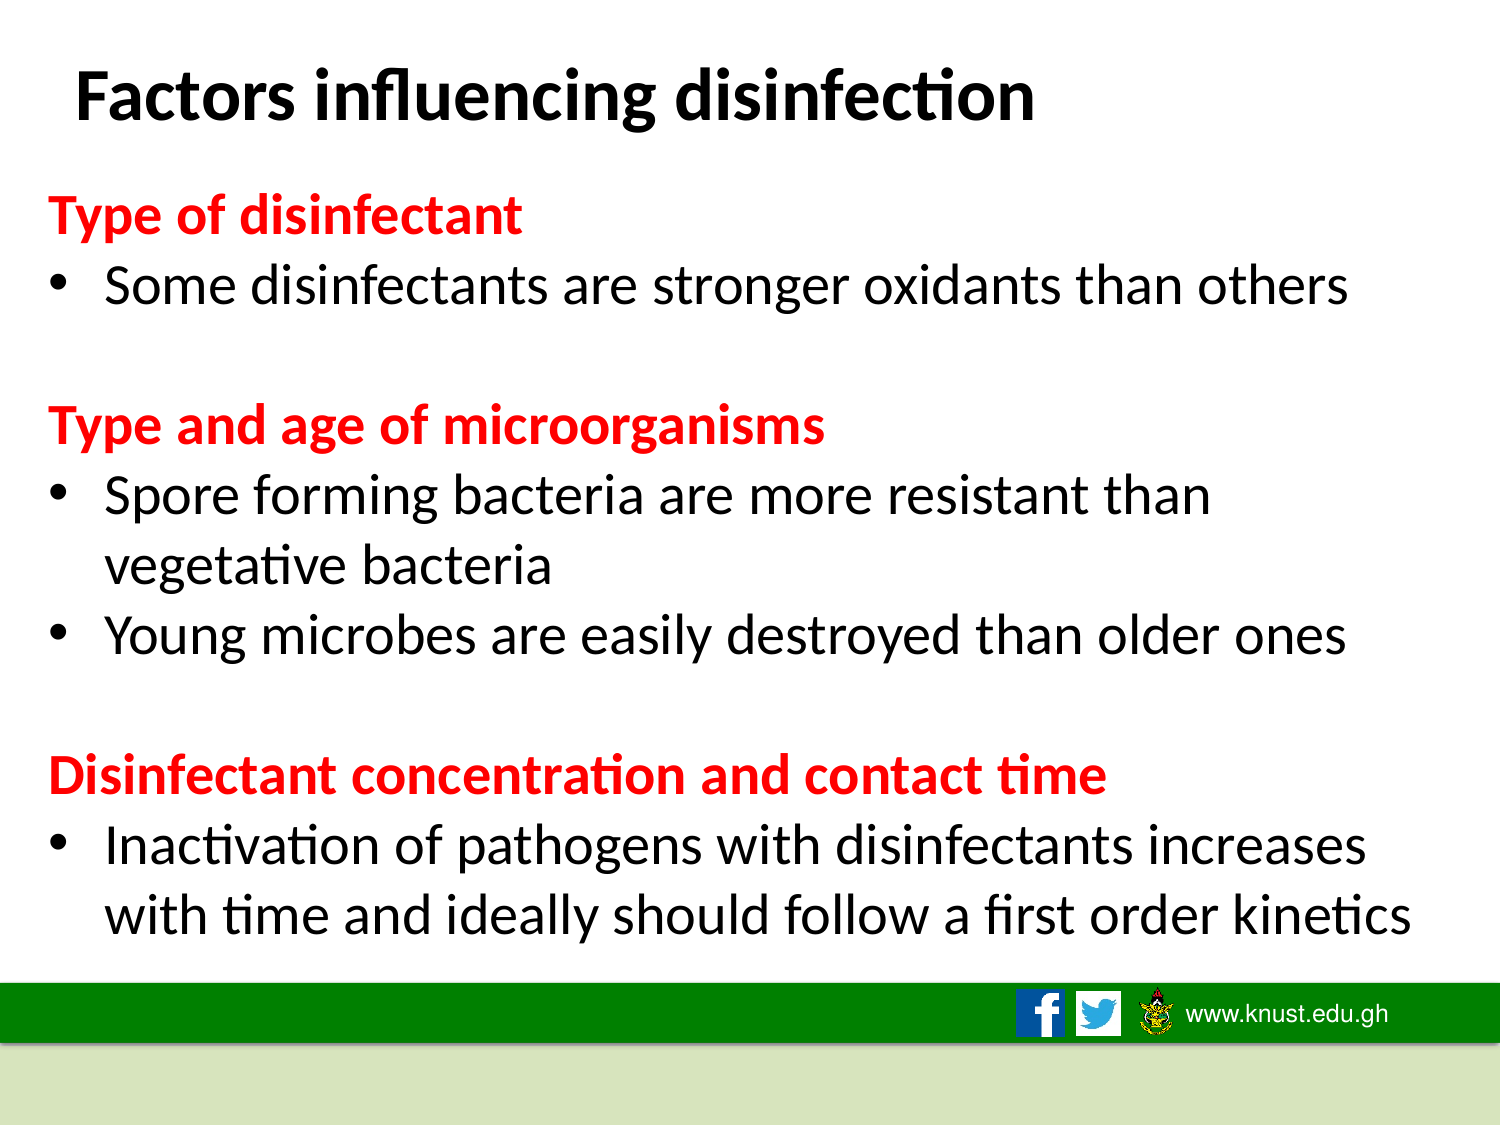

# Factors influencing disinfection
Type of disinfectant
Some disinfectants are stronger oxidants than others

Type and age of microorganisms
Spore forming bacteria are more resistant than vegetative bacteria
Young microbes are easily destroyed than older ones

Disinfectant concentration and contact time
Inactivation of pathogens with disinfectants increases with time and ideally should follow a first order kinetics
2019/2020